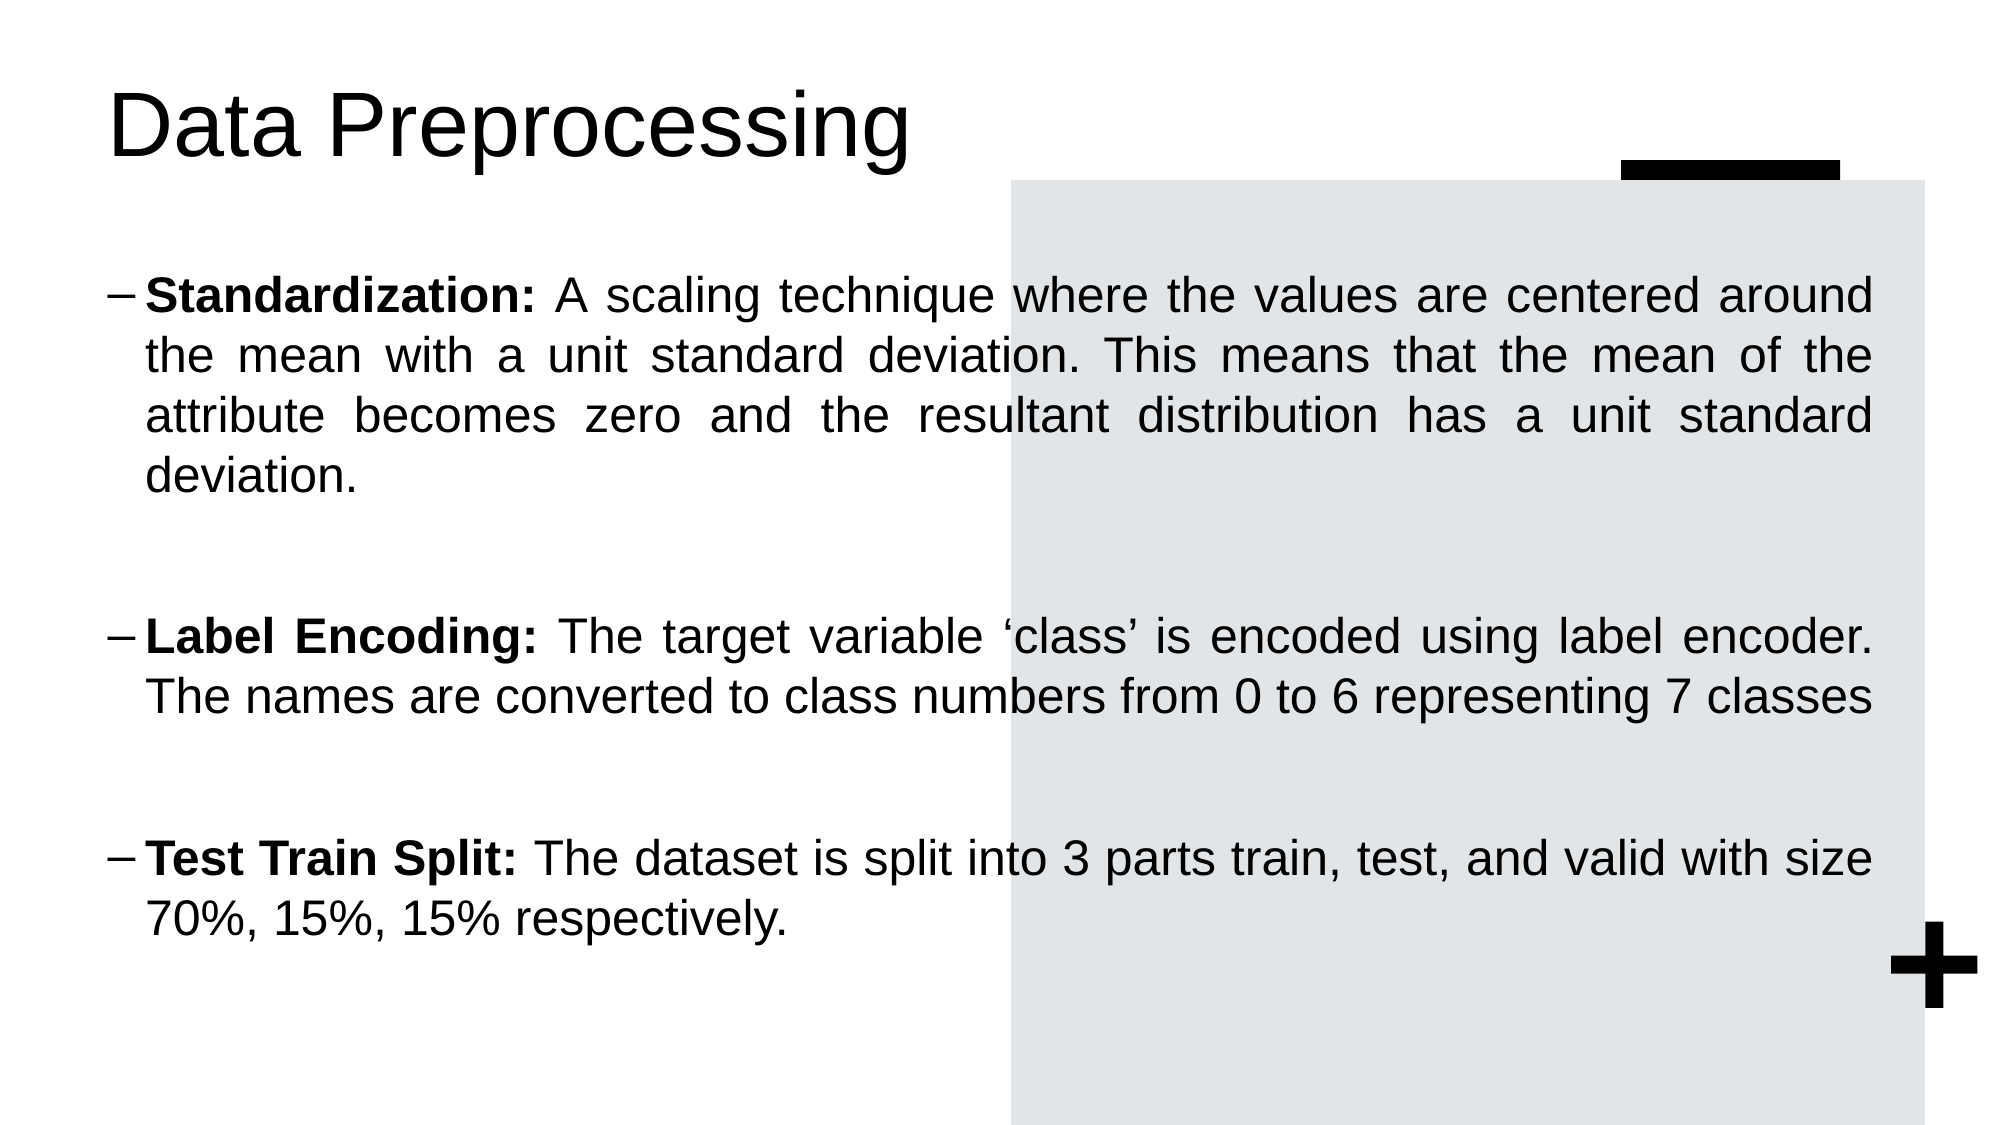

# Data Preprocessing
Standardization: A scaling technique where the values are centered around the mean with a unit standard deviation. This means that the mean of the attribute becomes zero and the resultant distribution has a unit standard deviation.

Label Encoding: The target variable ‘class’ is encoded using label encoder. The names are converted to class numbers from 0 to 6 representing 7 classes

Test Train Split: The dataset is split into 3 parts train, test, and valid with size 70%, 15%, 15% respectively.